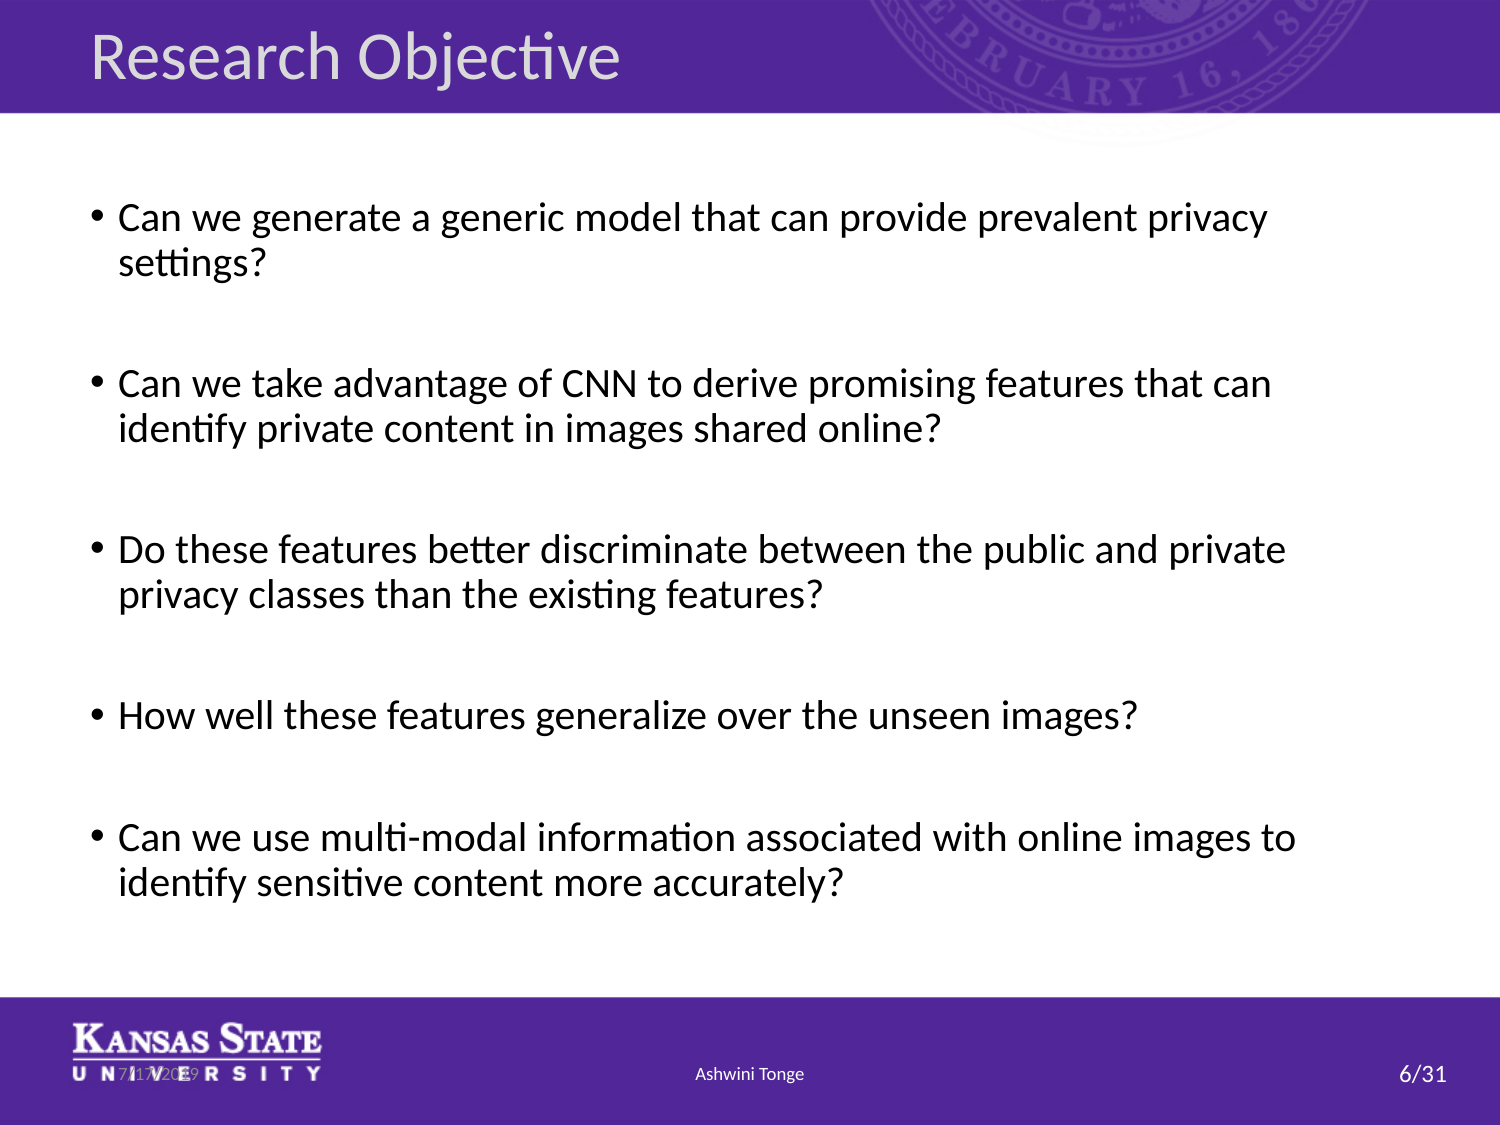

# Research Objective
Can we generate a generic model that can provide prevalent privacy settings?

Can we take advantage of CNN to derive promising features that can identify private content in images shared online?

Do these features better discriminate between the public and private privacy classes than the existing features?

How well these features generalize over the unseen images?

Can we use multi-modal information associated with online images to identify sensitive content more accurately?

7/17/2019
Ashwini Tonge